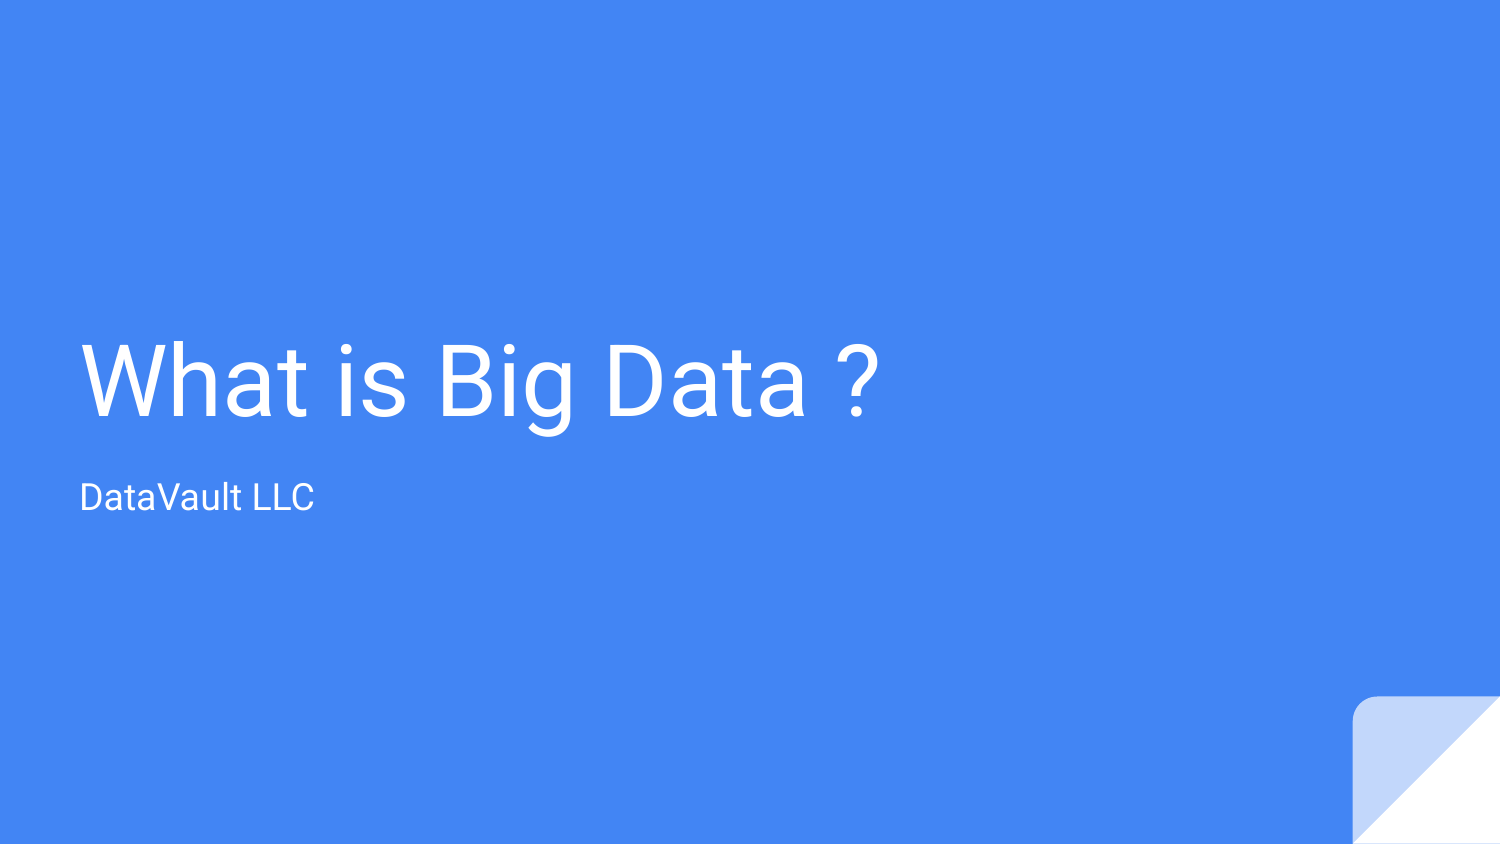

# What is Big Data ?
DataVault LLC